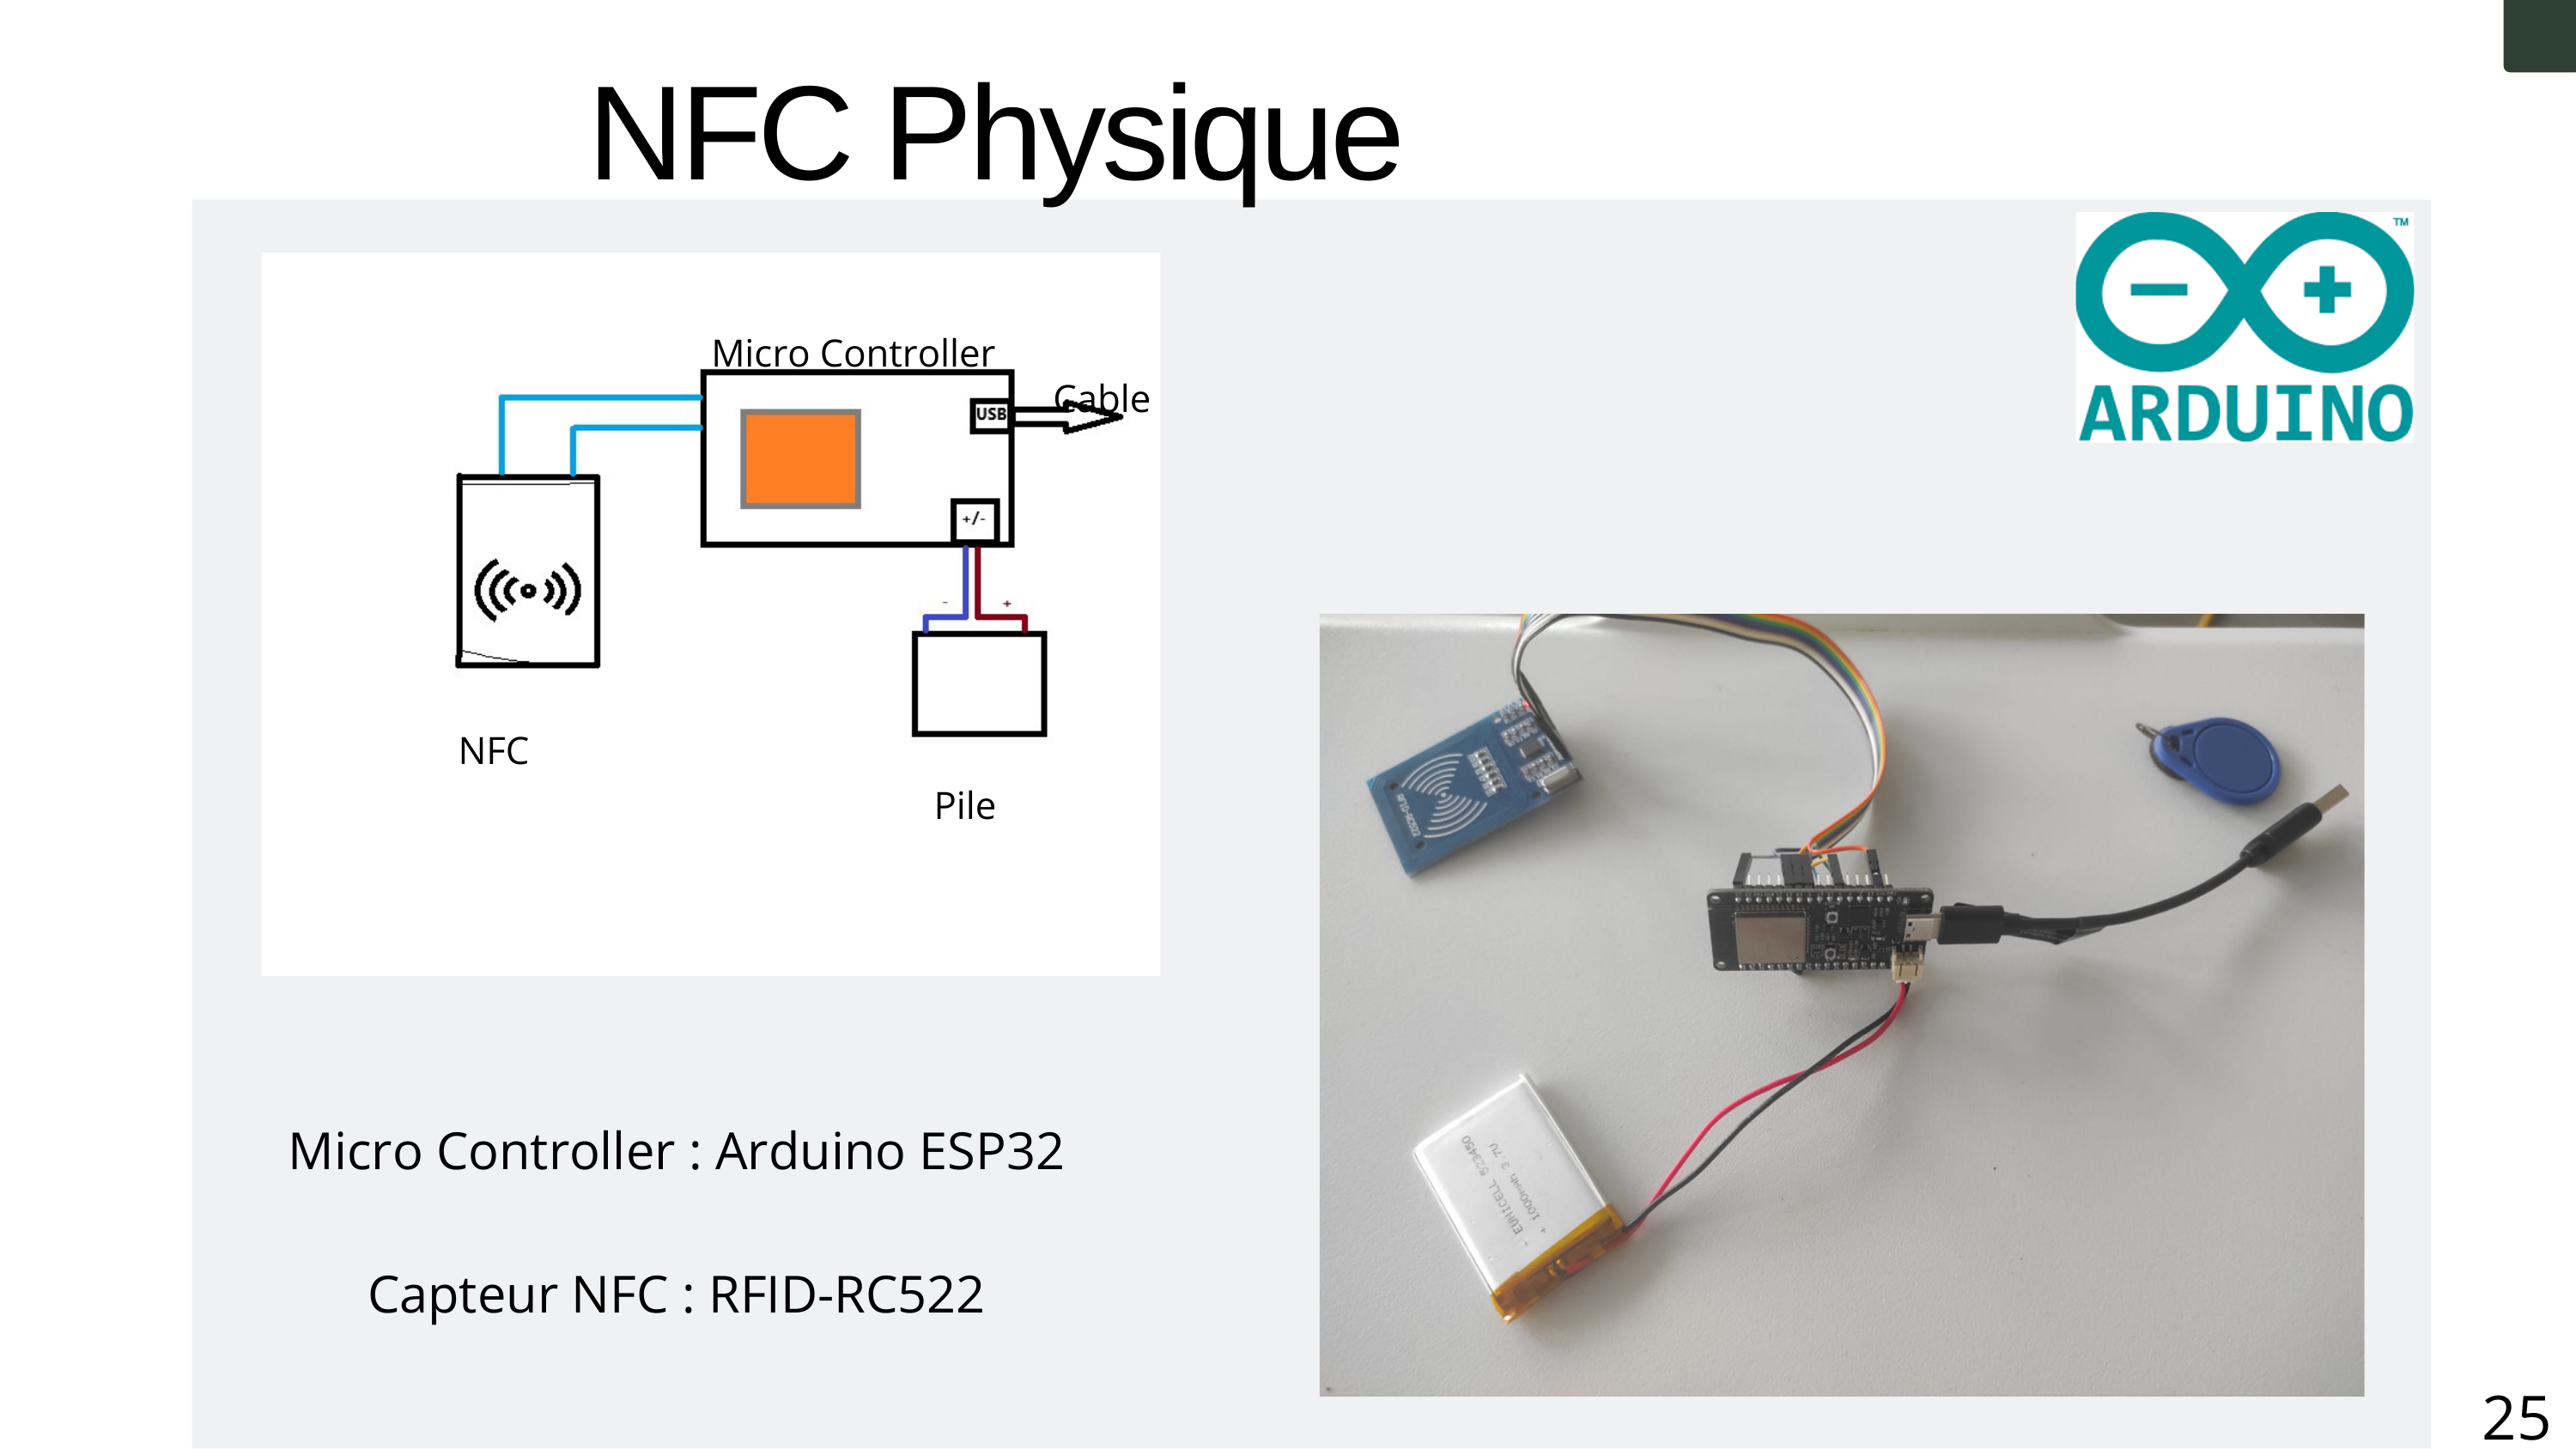

NFC Physique

Micro Controller
Cable

NFC
Pile
Micro Controller : Arduino ESP32

Capteur NFC : RFID-RC522
25